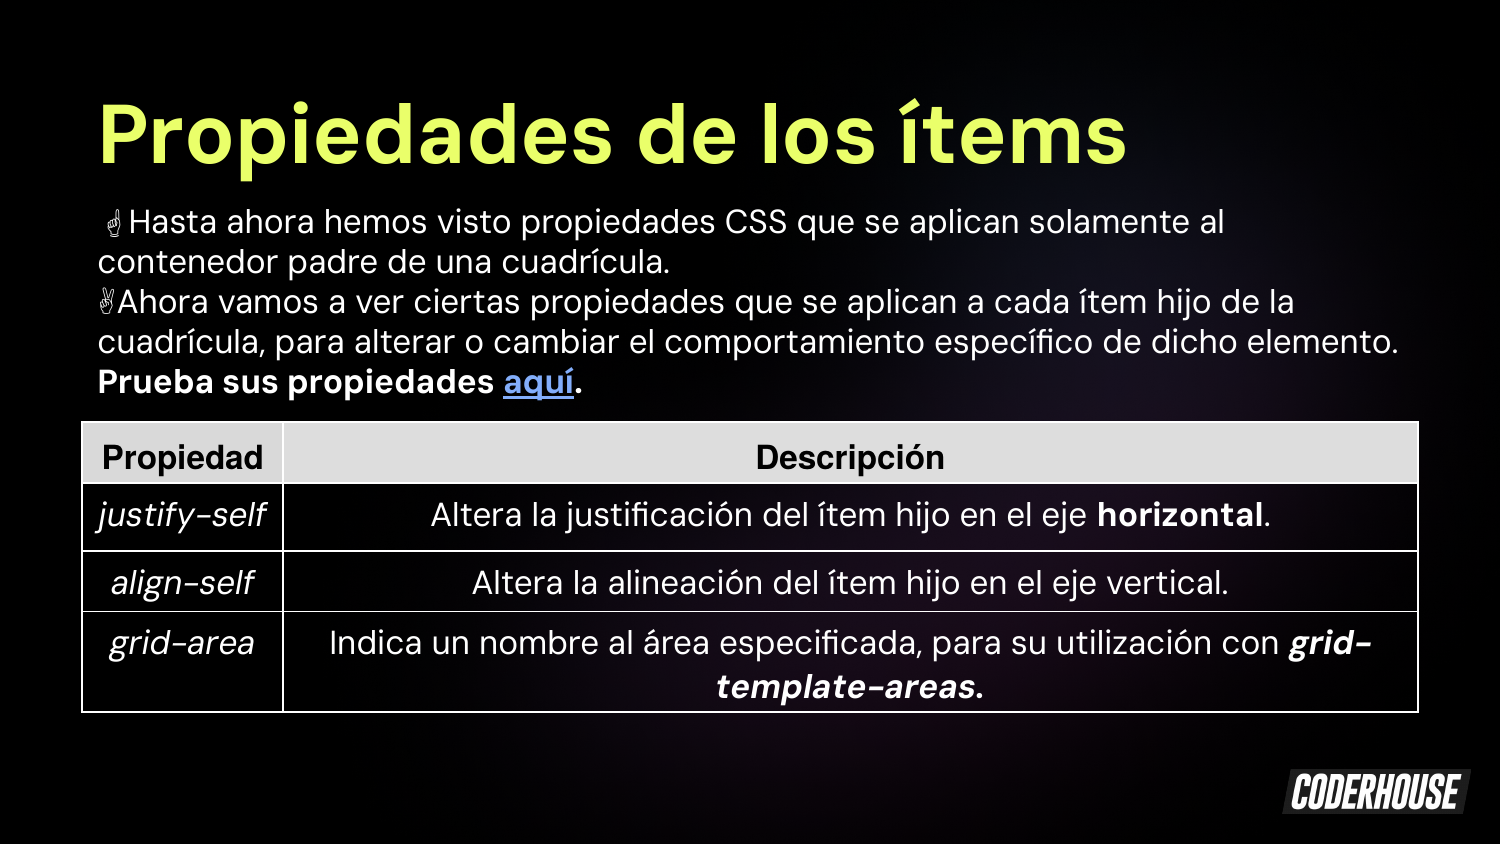

Propiedades de los ítems
☝Hasta ahora hemos visto propiedades CSS que se aplican solamente al contenedor padre de una cuadrícula.
✌Ahora vamos a ver ciertas propiedades que se aplican a cada ítem hijo de la cuadrícula, para alterar o cambiar el comportamiento específico de dicho elemento.
Prueba sus propiedades aquí.

| Propiedad | Descripción |
| --- | --- |
| justify-self | Altera la justificación del ítem hijo en el eje horizontal. |
| align-self | Altera la alineación del ítem hijo en el eje vertical. |
| grid-area | Indica un nombre al área especificada, para su utilización con grid-template-areas. |